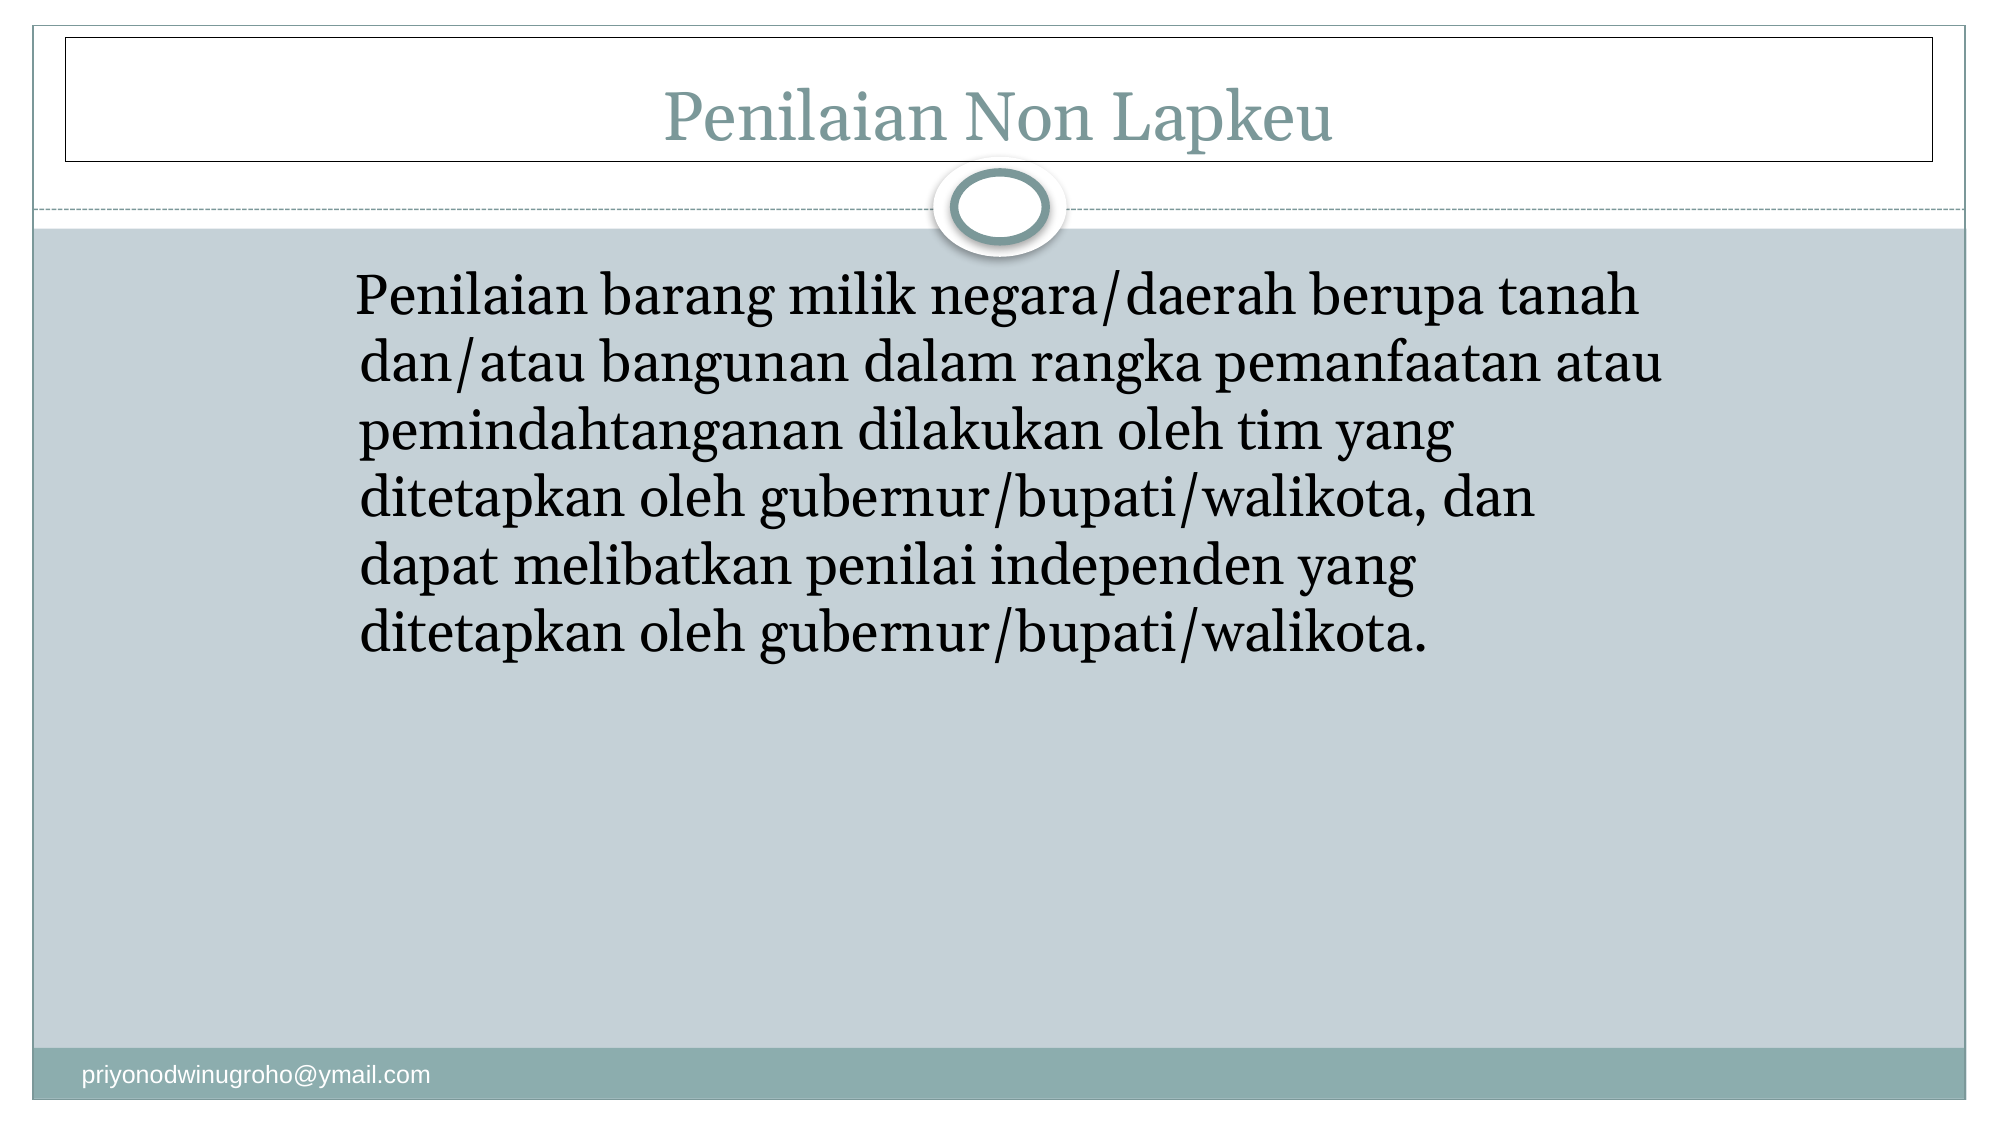

# Penilaian Non Lapkeu
   Penilaian barang milik negara/daerah berupa tanah dan/atau bangunan dalam rangka pemanfaatan atau pemindahtanganan dilakukan oleh tim yang ditetapkan oleh gubernur/bupati/walikota, dan dapat melibatkan penilai independen yang ditetapkan oleh gubernur/bupati/walikota.
priyonodwinugroho@ymail.com